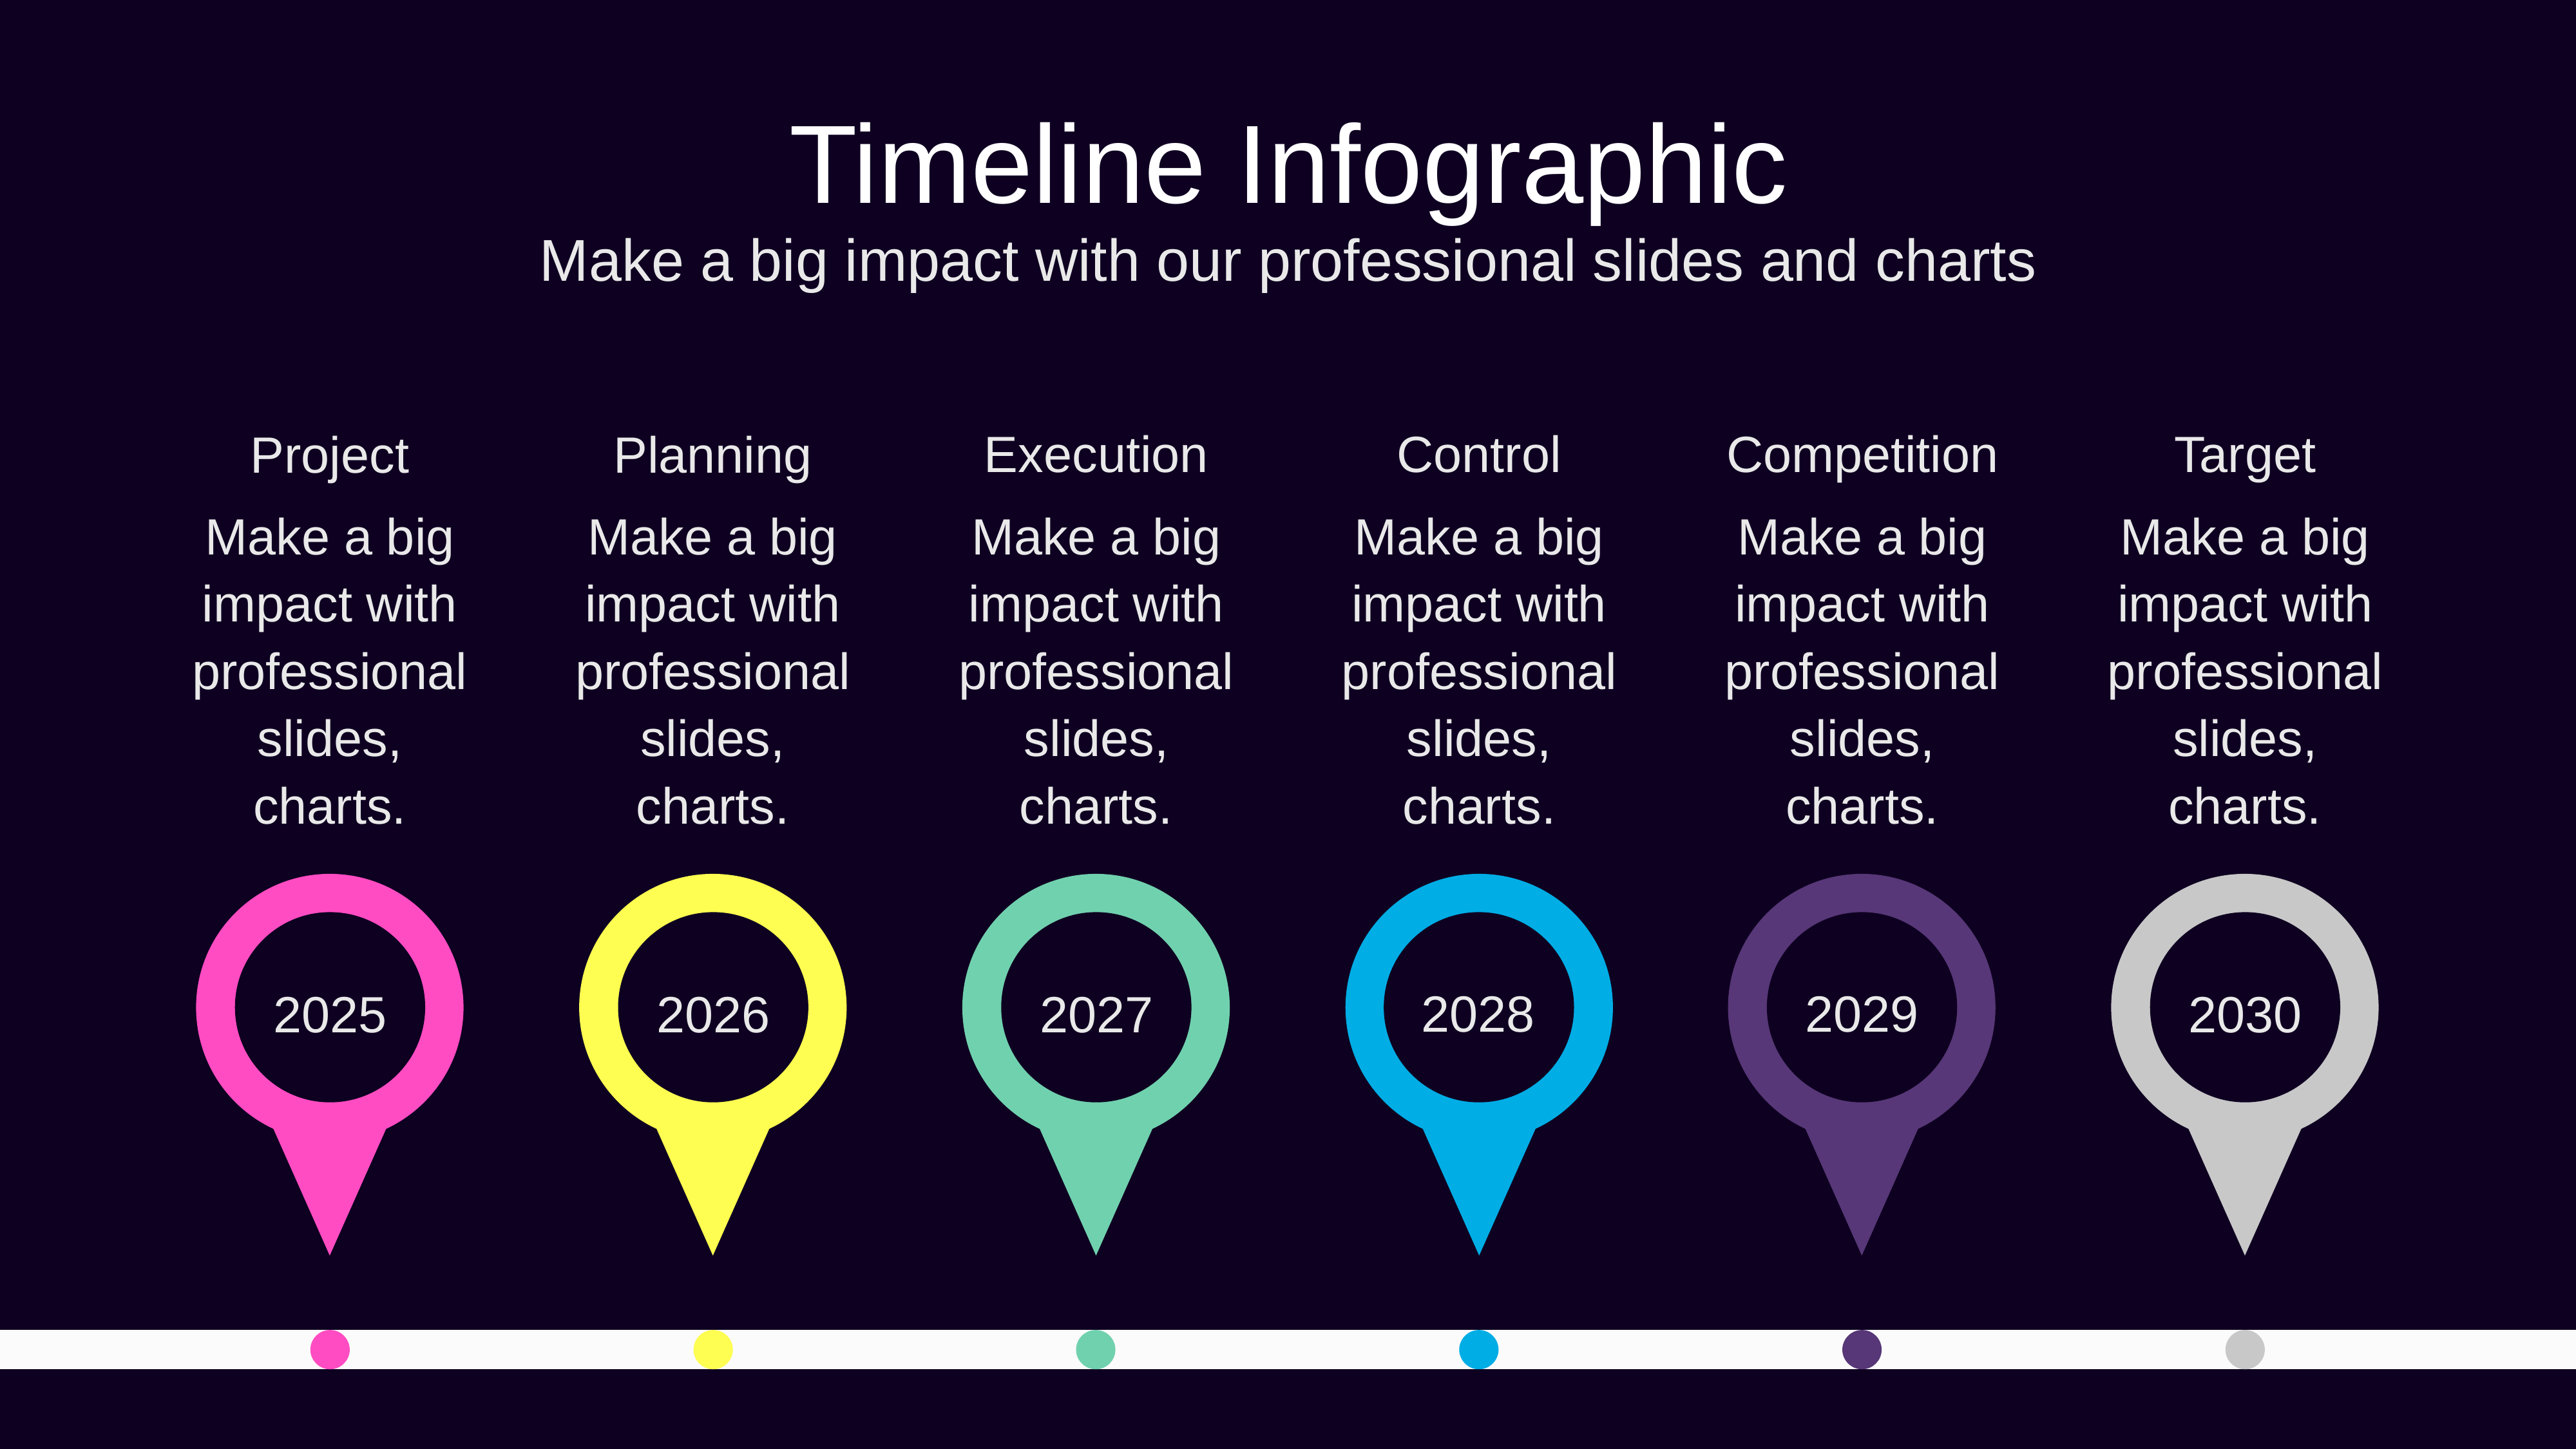

Timeline Infographic
Make a big impact with our professional slides and charts
Execution
Control
Competition
Target
Project
Planning
Make a big impact with professional slides, charts.
Make a big impact with professional slides, charts.
Make a big impact with professional slides, charts.
Make a big impact with professional slides, charts.
Make a big impact with professional slides, charts.
Make a big impact with professional slides, charts.

2028
2029
2025
2026
2027
2030